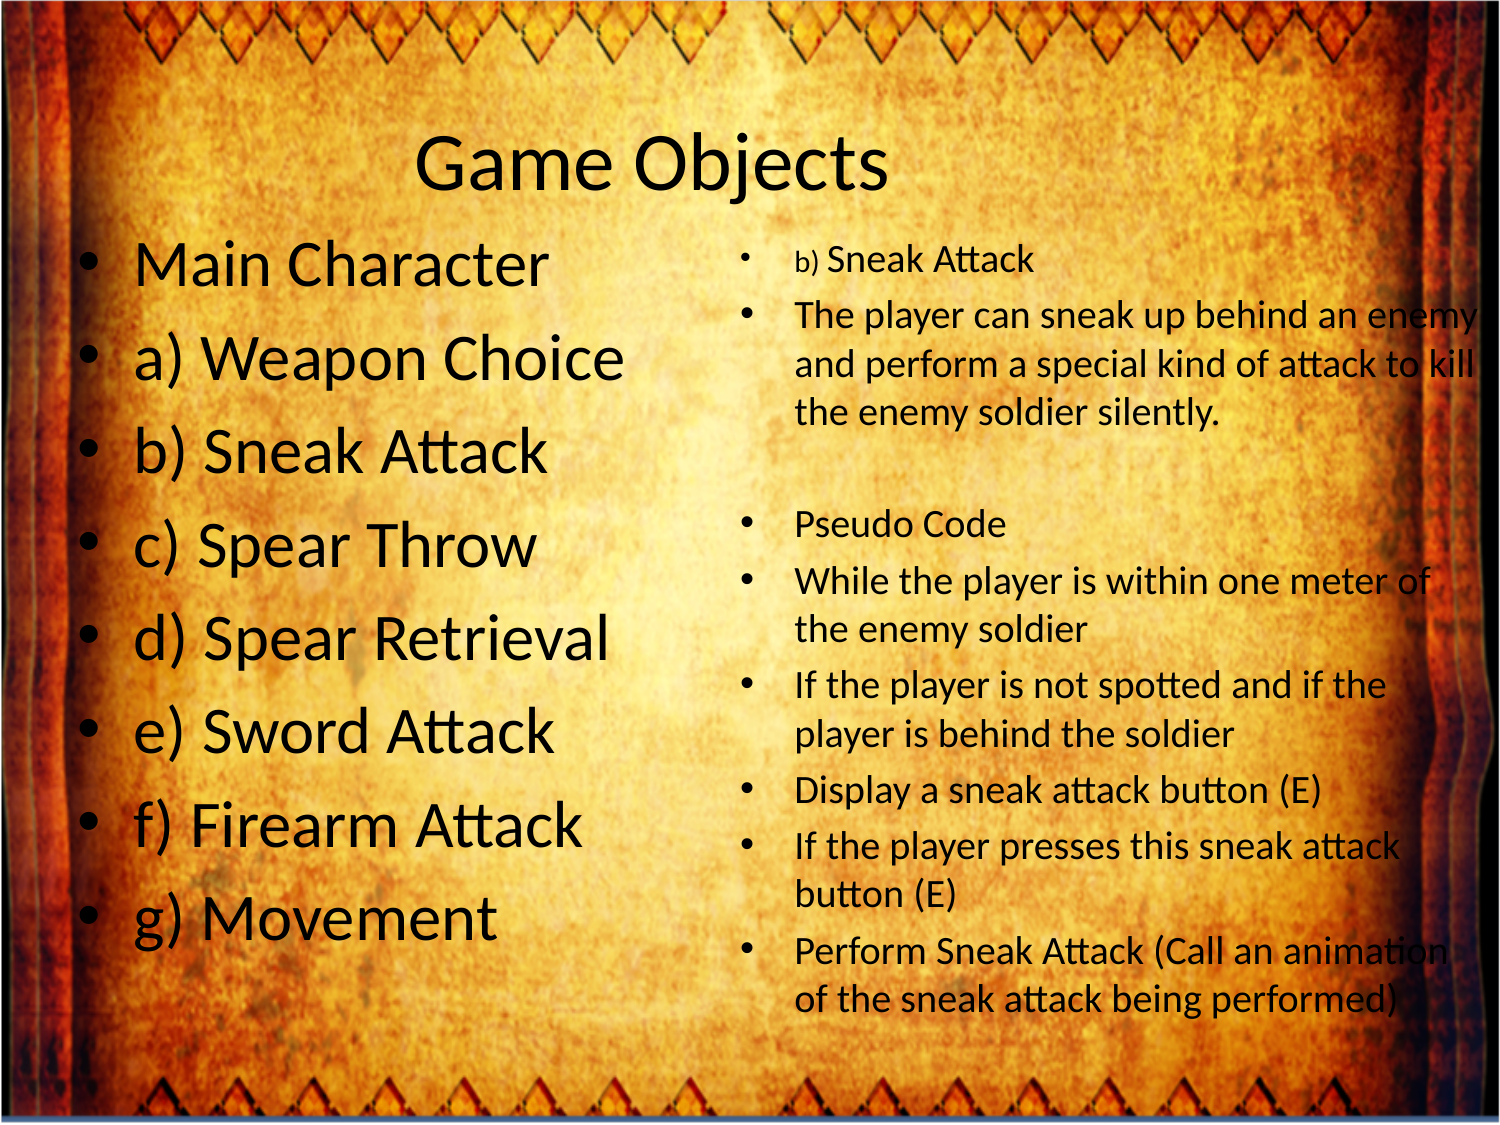

Game Objects

Main Character
a) Weapon Choice
b) Sneak Attack
c) Spear Throw
d) Spear Retrieval
e) Sword Attack
f) Firearm Attack
g) Movement
b) Sneak Attack
The player can sneak up behind an enemy and perform a special kind of attack to kill the enemy soldier silently.

Pseudo Code
While the player is within one meter of the enemy soldier
If the player is not spotted and if the player is behind the soldier
Display a sneak attack button (E)
If the player presses this sneak attack button (E)
Perform Sneak Attack (Call an animation of the sneak attack being performed)